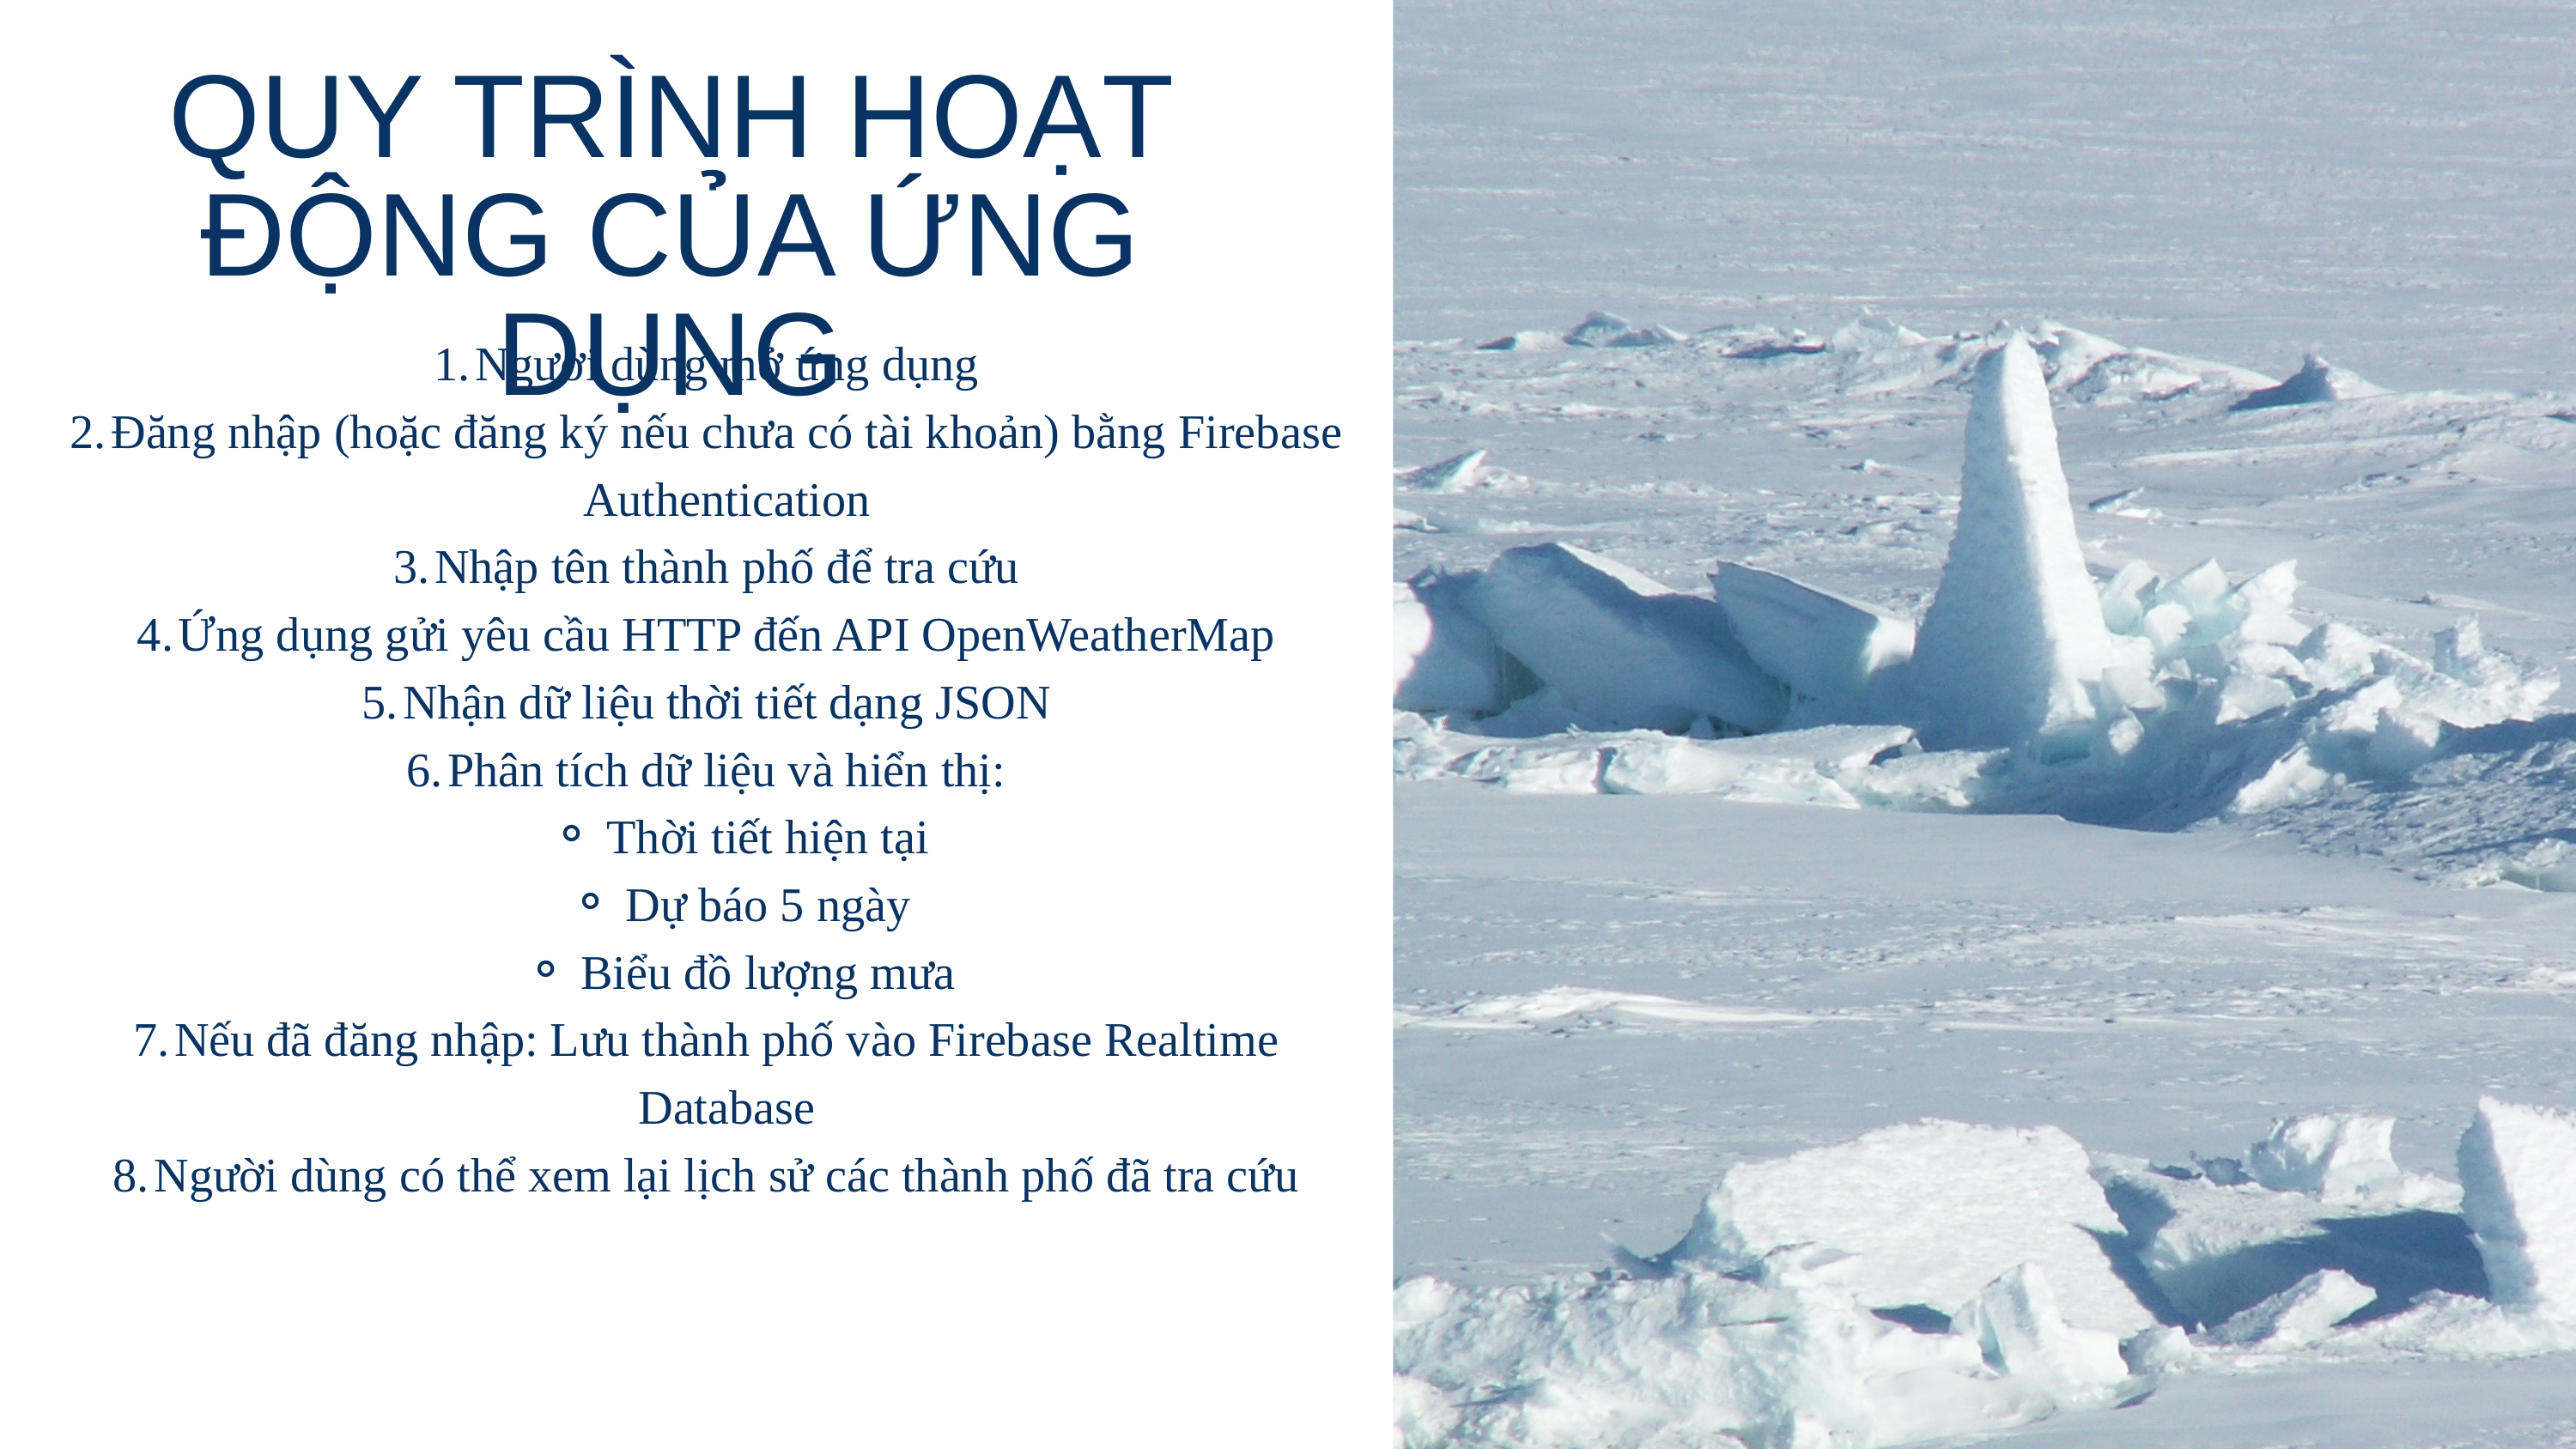

QUY TRÌNH HOẠT ĐỘNG CỦA ỨNG DỤNG
Người dùng mở ứng dụng
Đăng nhập (hoặc đăng ký nếu chưa có tài khoản) bằng Firebase Authentication
Nhập tên thành phố để tra cứu
Ứng dụng gửi yêu cầu HTTP đến API OpenWeatherMap
Nhận dữ liệu thời tiết dạng JSON
Phân tích dữ liệu và hiển thị:
Thời tiết hiện tại
Dự báo 5 ngày
Biểu đồ lượng mưa
Nếu đã đăng nhập: Lưu thành phố vào Firebase Realtime Database
Người dùng có thể xem lại lịch sử các thành phố đã tra cứu